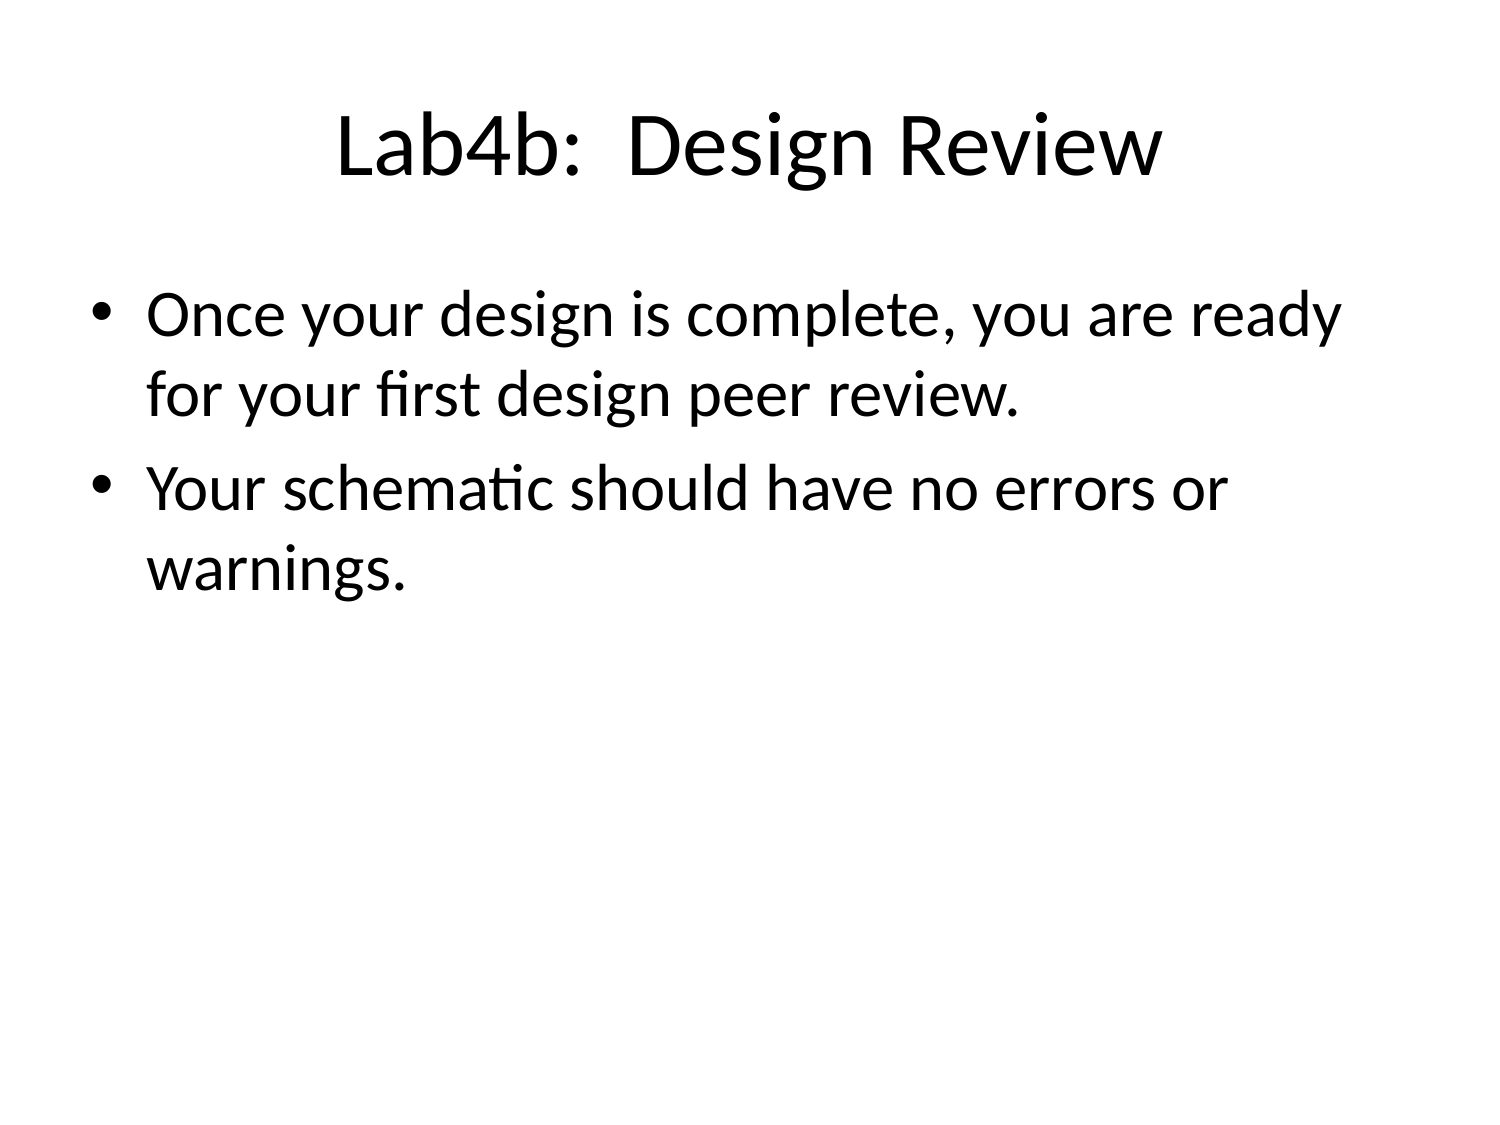

# Lab4b:  Design Review
Once your design is complete, you are ready for your first design peer review.
Your schematic should have no errors or warnings.